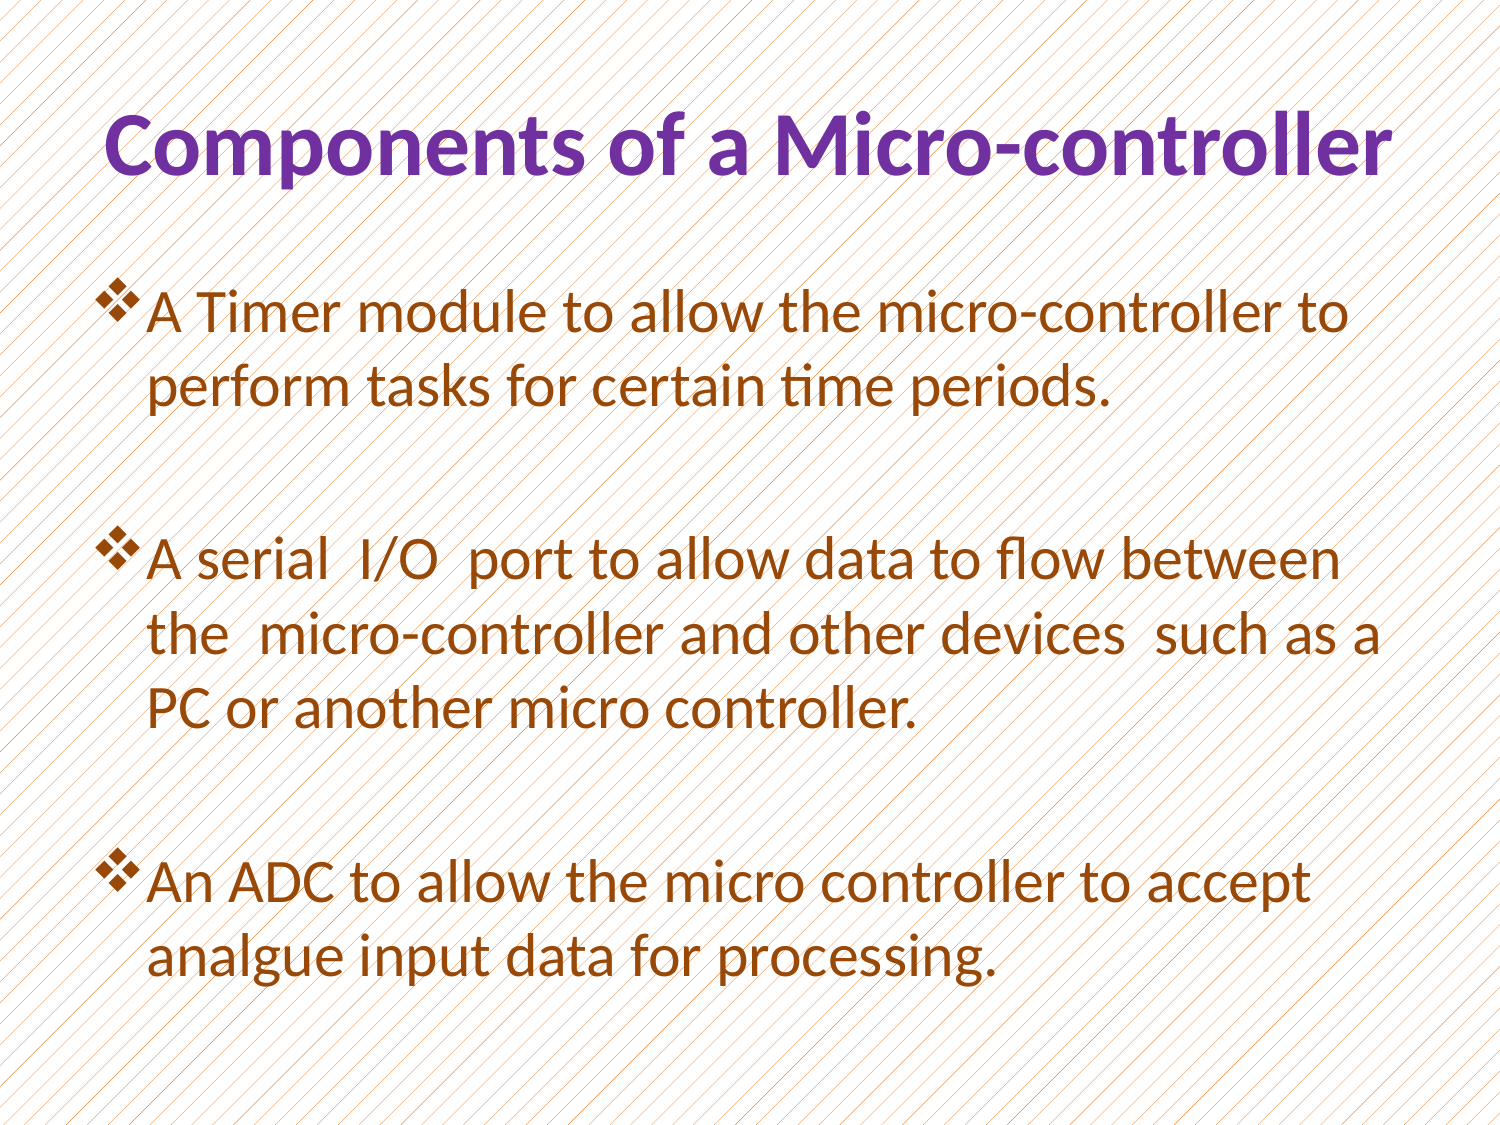

# Components of a Micro-controller
A Timer module to allow the micro-controller to perform tasks for certain time periods.

A serial  I/O  port to allow data to flow between the  micro-controller and other devices  such as a PC or another micro controller.

An ADC to allow the micro controller to accept analgue input data for processing.